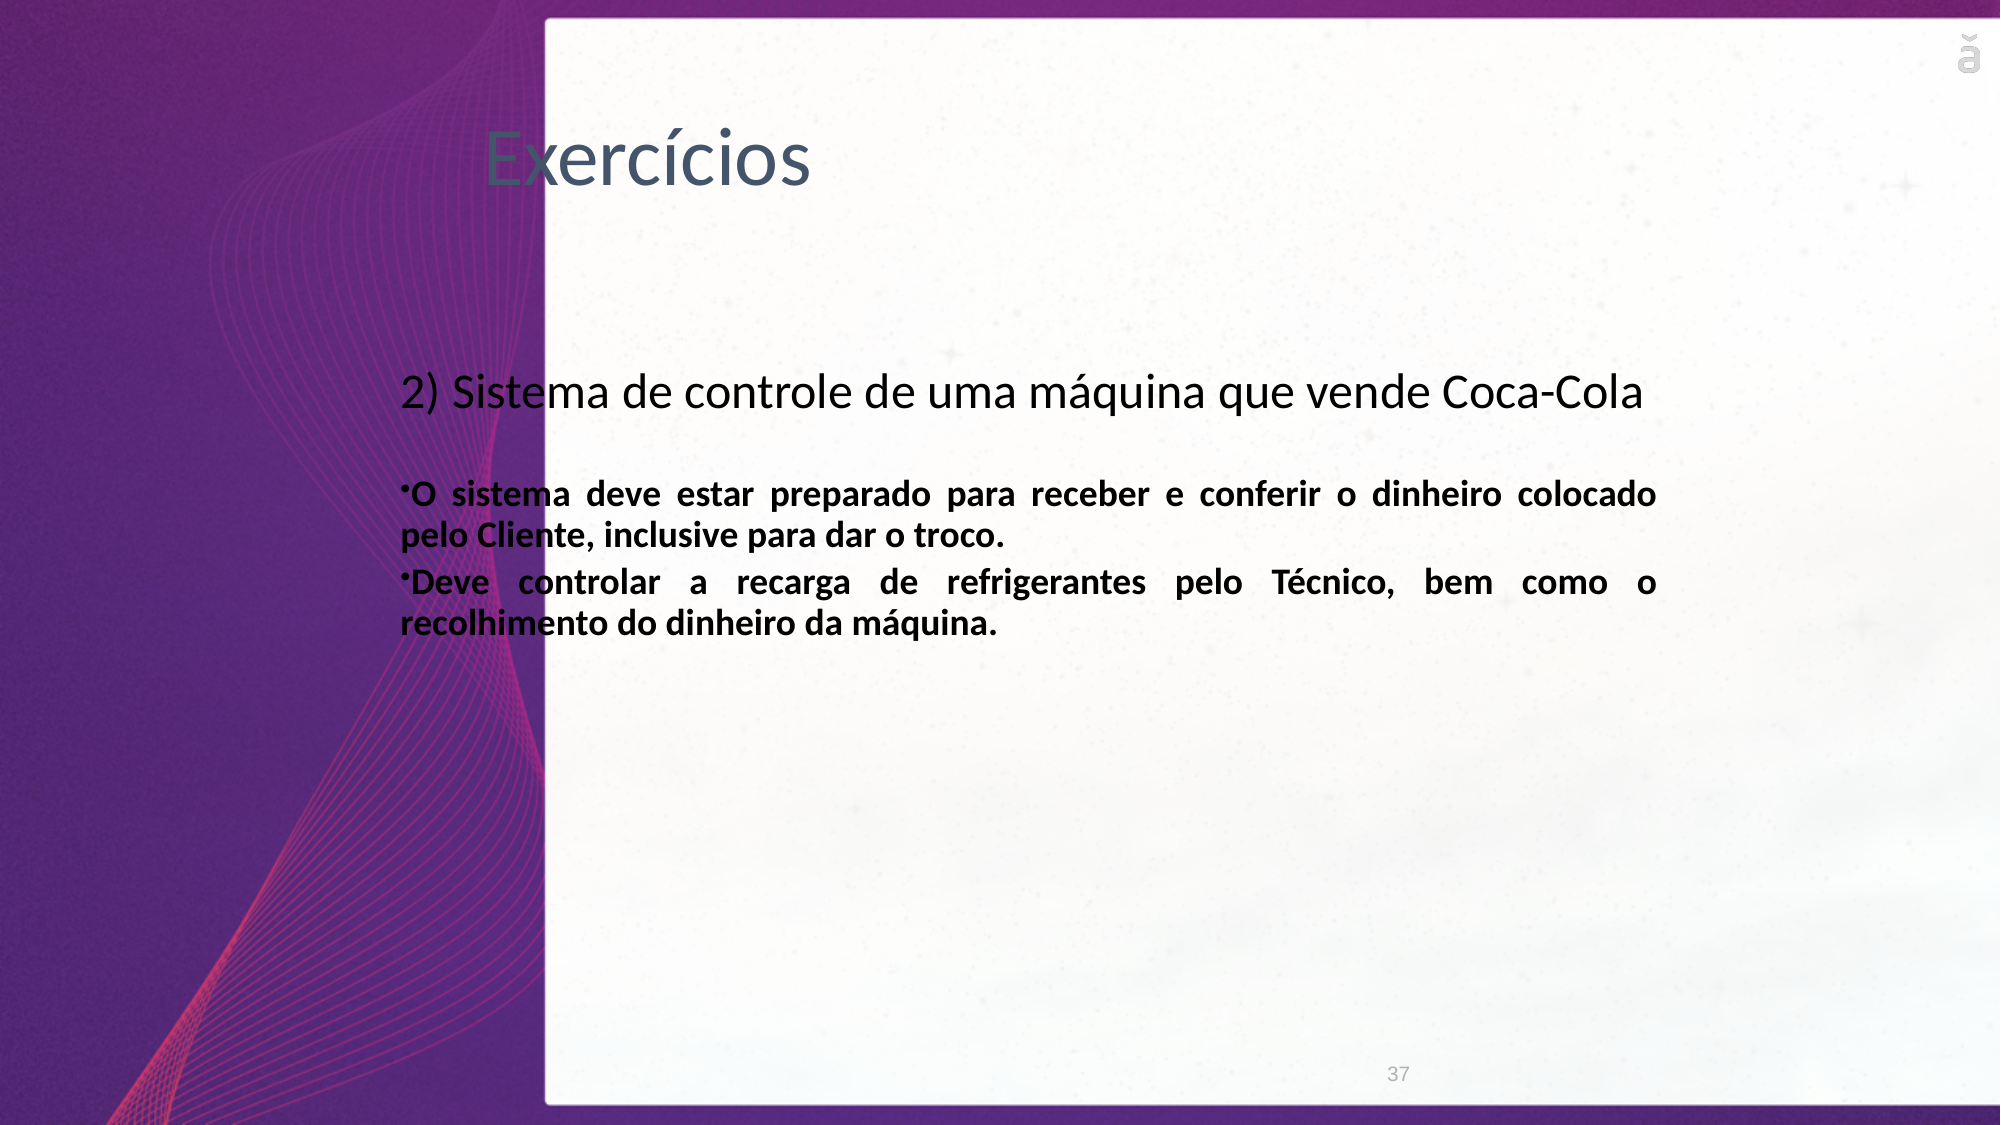

Exercícios
2) Sistema de controle de uma máquina que vende Coca-Cola

O sistema deve estar preparado para receber e conferir o dinheiro colocado pelo Cliente, inclusive para dar o troco.
Deve controlar a recarga de refrigerantes pelo Técnico, bem como o recolhimento do dinheiro da máquina.
37